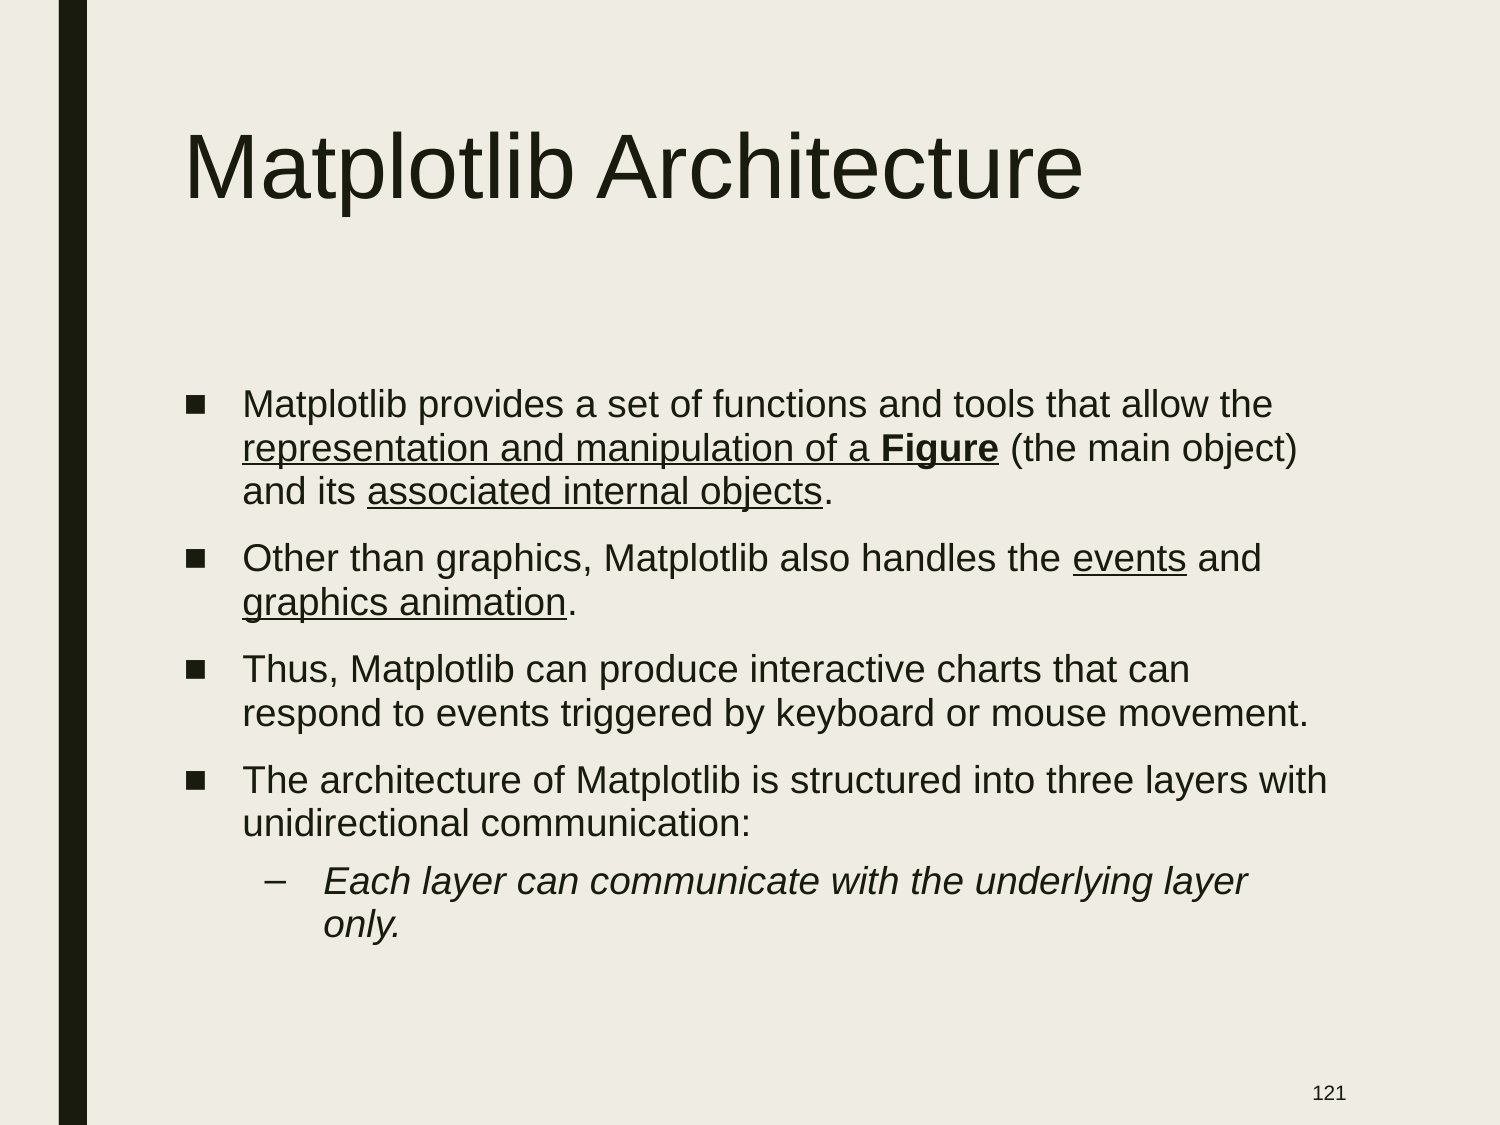

# Matplotlib Architecture
Matplotlib provides a set of functions and tools that allow the representation and manipulation of a Figure (the main object) and its associated internal objects.
Other than graphics, Matplotlib also handles the events and graphics animation.
Thus, Matplotlib can produce interactive charts that can respond to events triggered by keyboard or mouse movement.
The architecture of Matplotlib is structured into three layers with unidirectional communication:
Each layer can communicate with the underlying layer only.
121